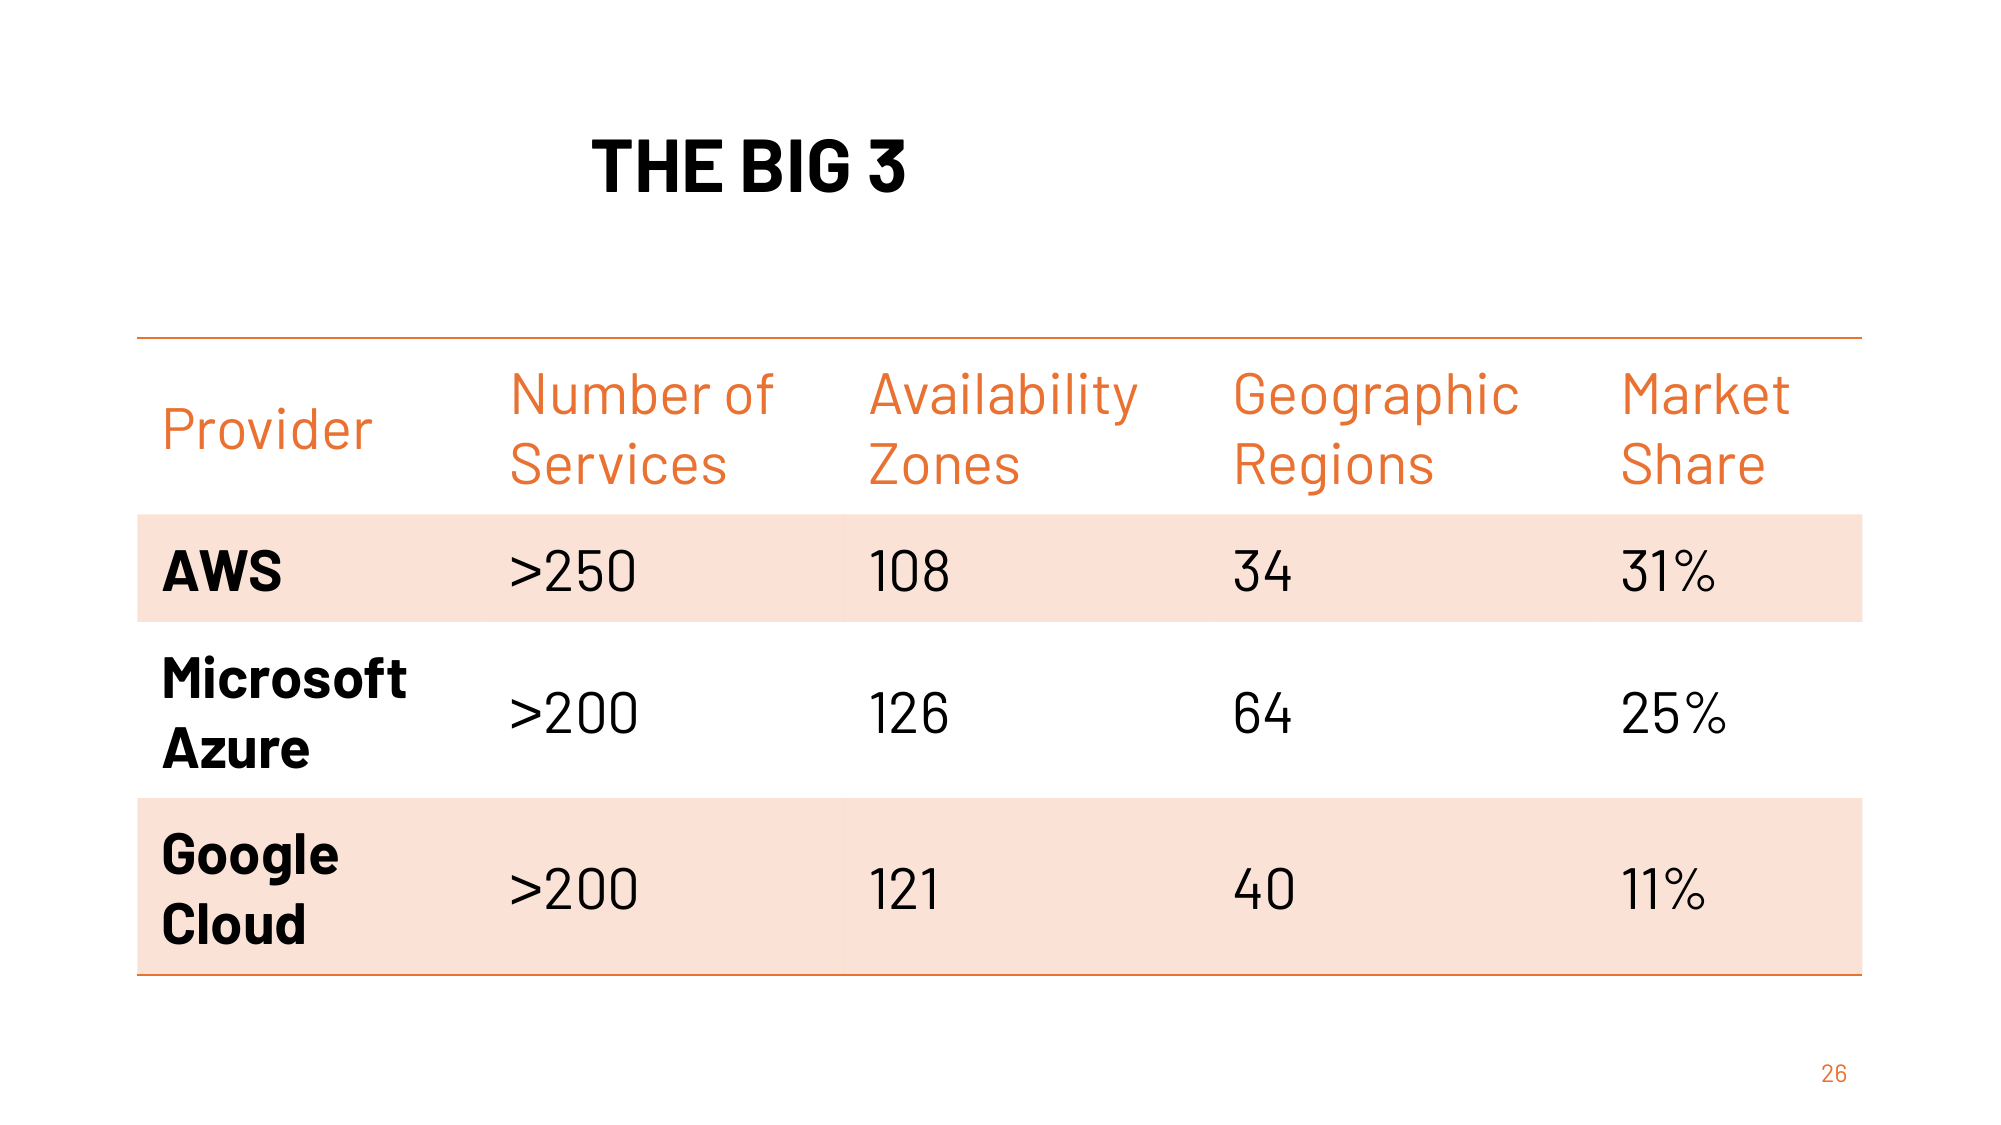

# The Big 3
| Provider | Number of Services | Availability Zones | Geographic Regions | Market Share |
| --- | --- | --- | --- | --- |
| AWS | >250 | 108 | 34 | 31% |
| Microsoft Azure | >200 | 126 | 64 | 25% |
| Google Cloud | >200 | 121 | 40 | 11% |
26